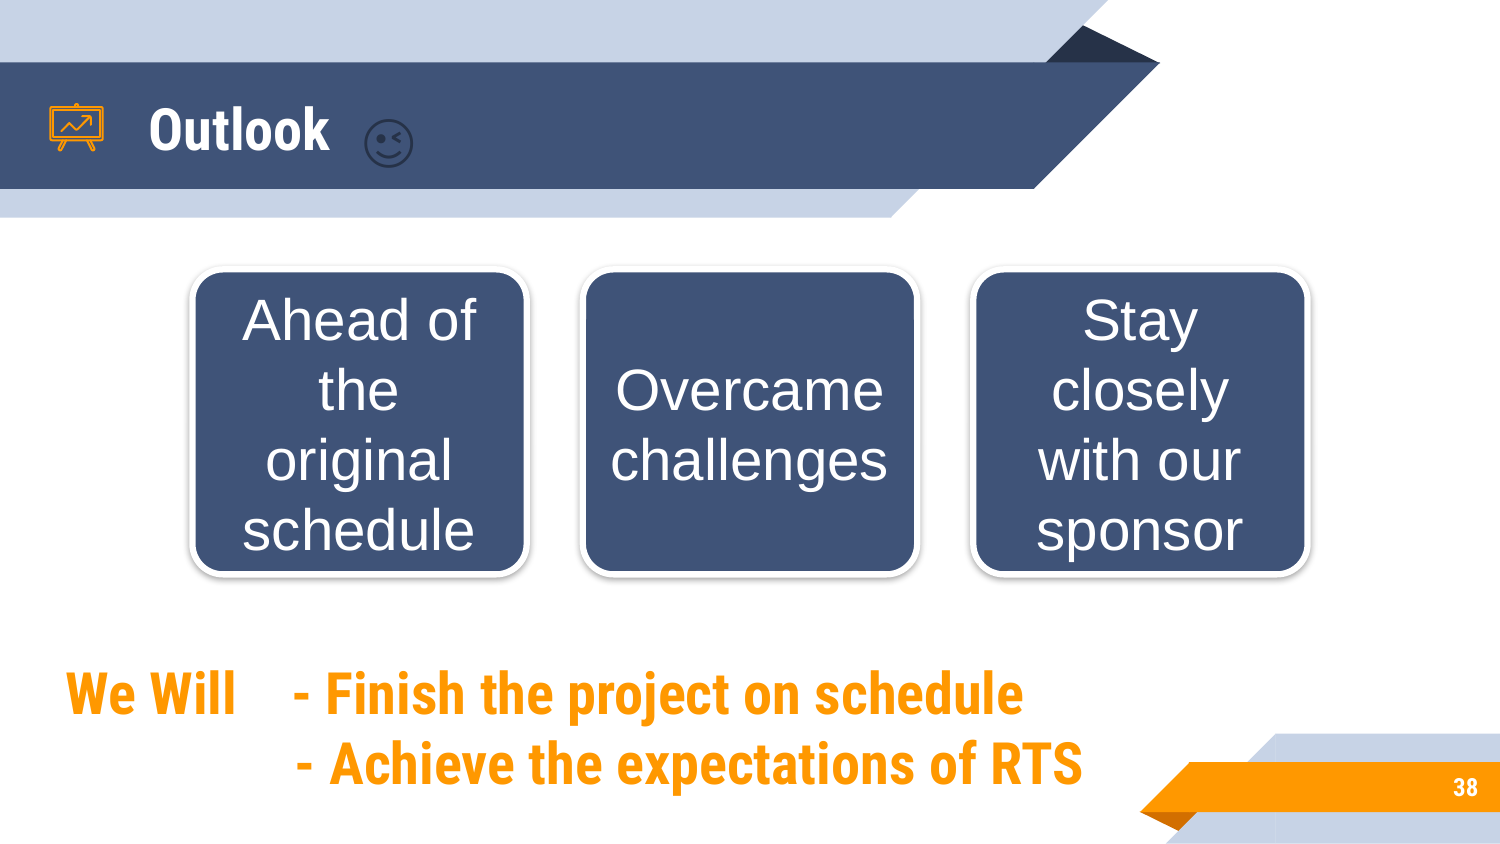

# Outlook
😉

Ahead of the original schedule
Overcame challenges
Stay closely with our sponsor
We Will    - Finish the project on schedule
                 - Achieve the expectations of RTS
38